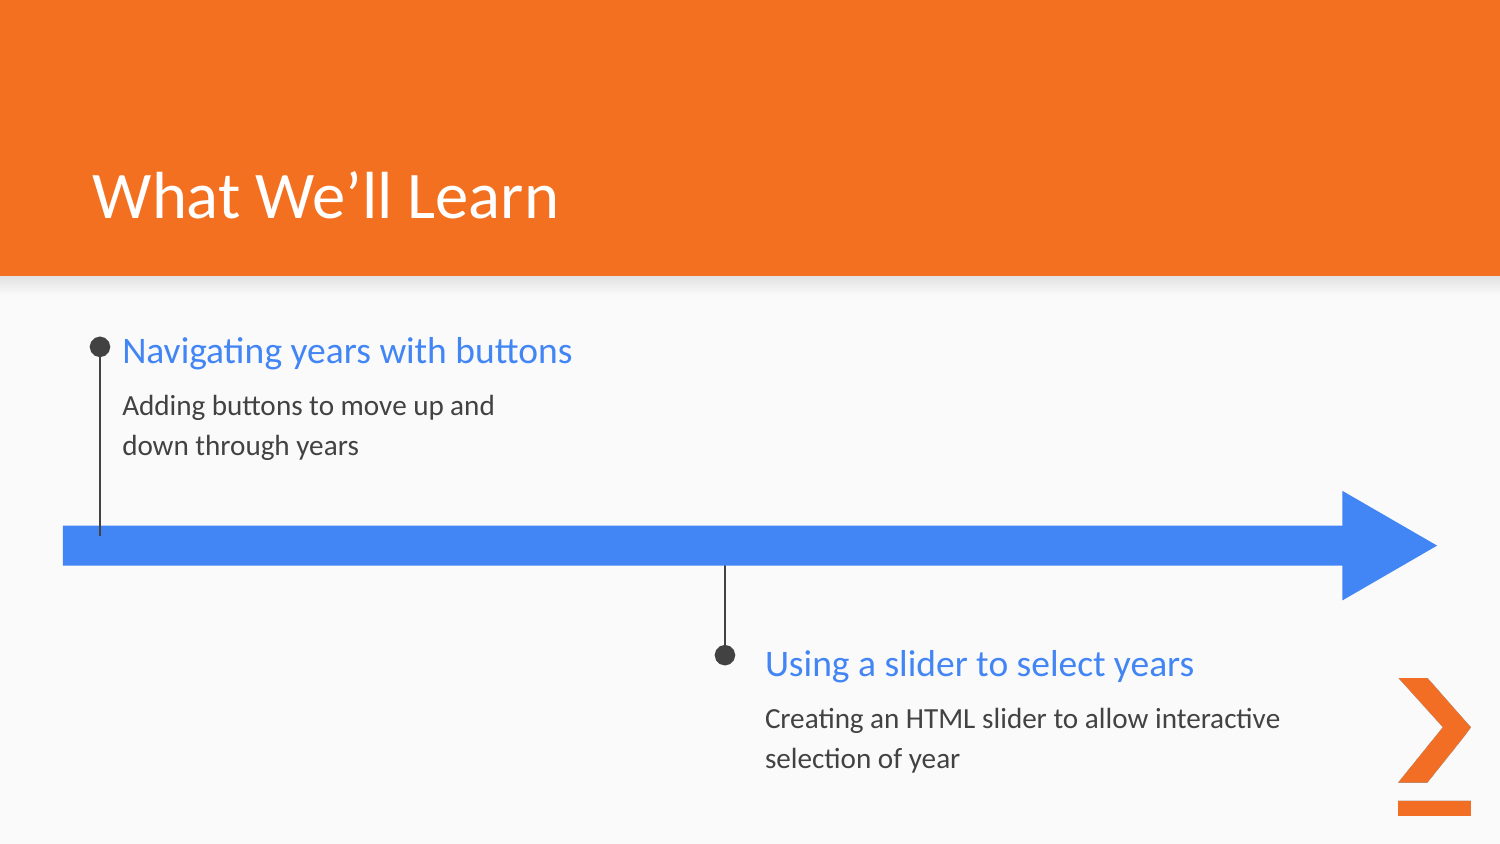

# What We’ll Learn
Navigating years with buttons
Adding buttons to move up and down through years

Using a slider to select years
Creating an HTML slider to allow interactive selection of year